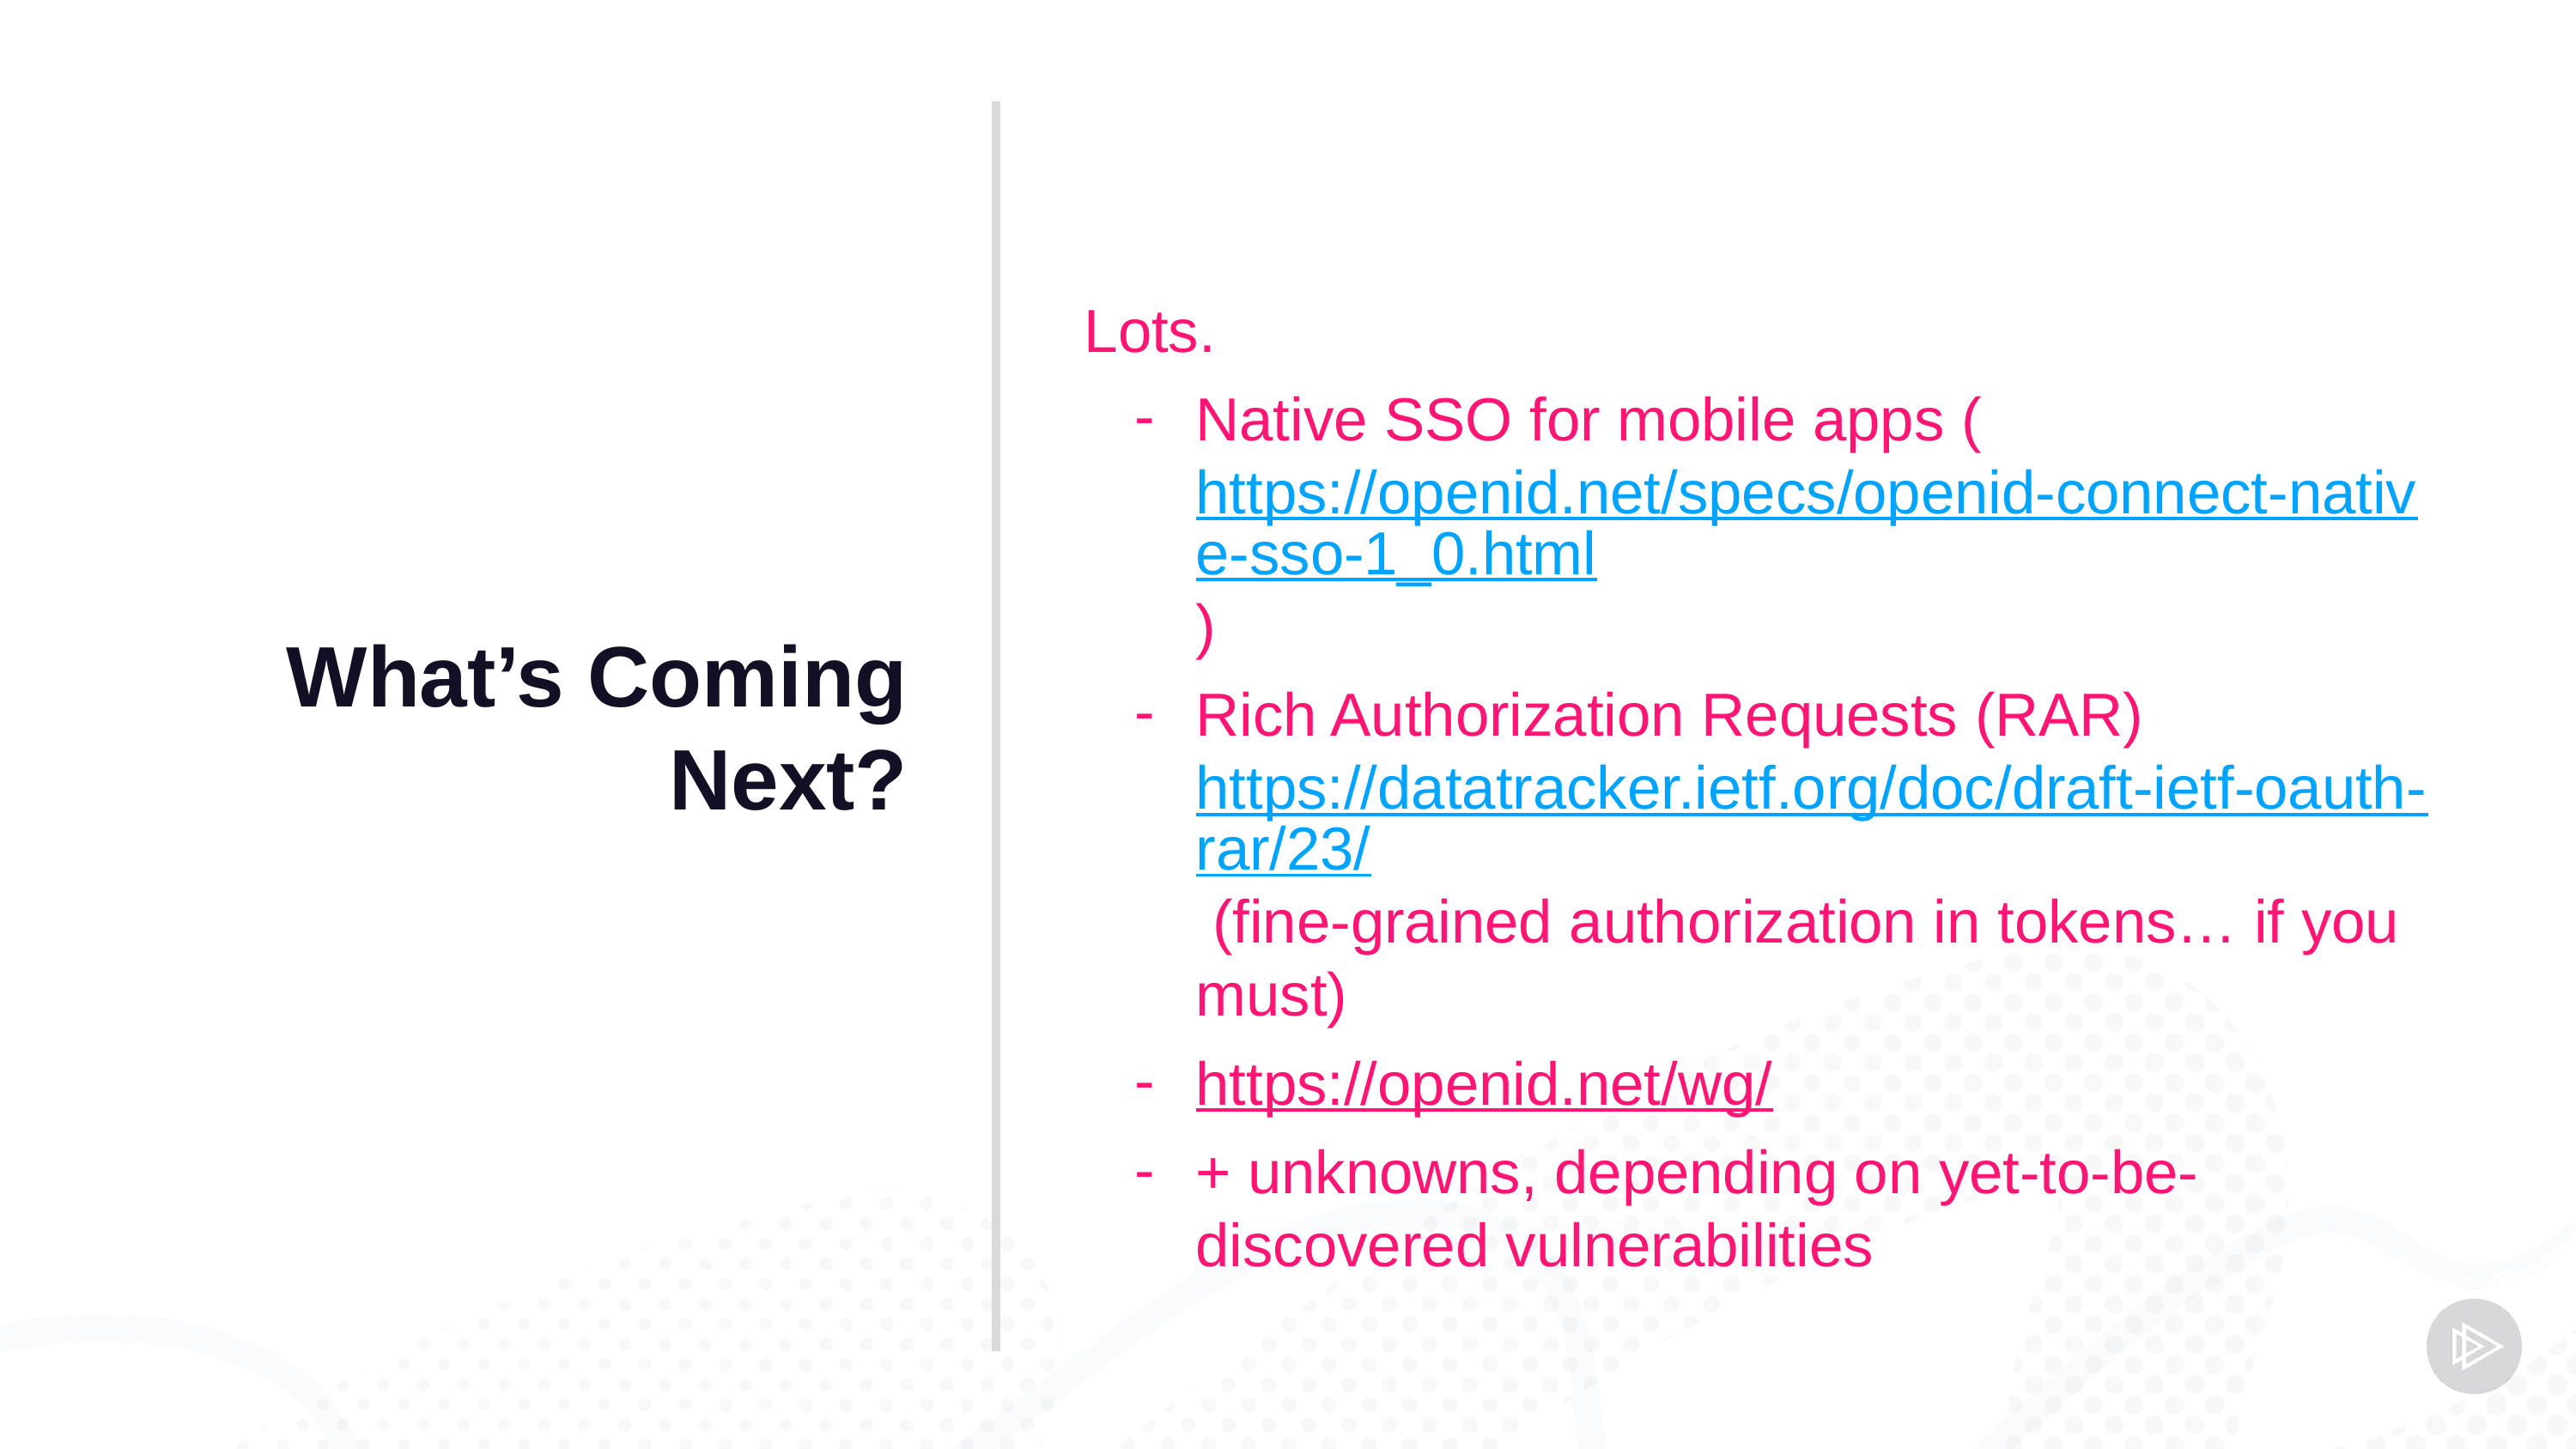

What’s Coming Next?
Lots.
Native SSO for mobile apps (https://openid.net/specs/openid-connect-native-sso-1_0.html)
Rich Authorization Requests (RAR) https://datatracker.ietf.org/doc/draft-ietf-oauth-rar/23/ (fine-grained authorization in tokens… if you must)
https://openid.net/wg/
+ unknowns, depending on yet-to-be-discovered vulnerabilities